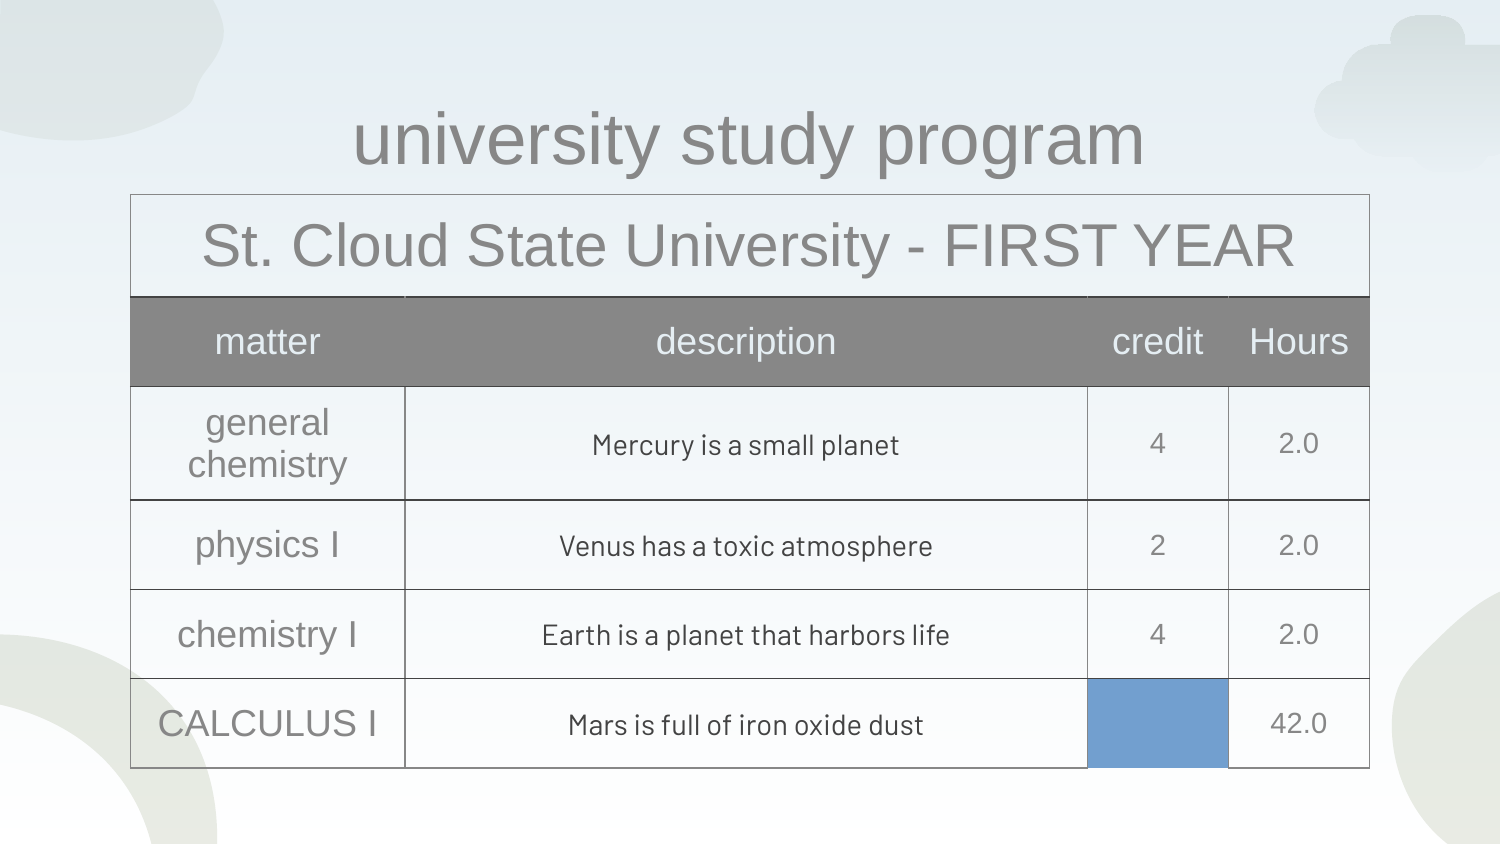

# university study program
| St. Cloud State University - FIRST YEAR |  |  |  |  |
| --- | --- | --- | --- | --- |
| matter | description |  | credit | Hours |
| general chemistry | Mercury is a small planet |  | 4 | 2.0 |
| physics I | Venus has a toxic atmosphere |  | 2 | 2.0 |
| chemistry I | Earth is a planet that harbors life |  | 4 | 2.0 |
| CALCULUS I | Mars is full of iron oxide dust |  | 4 | 2.0 |